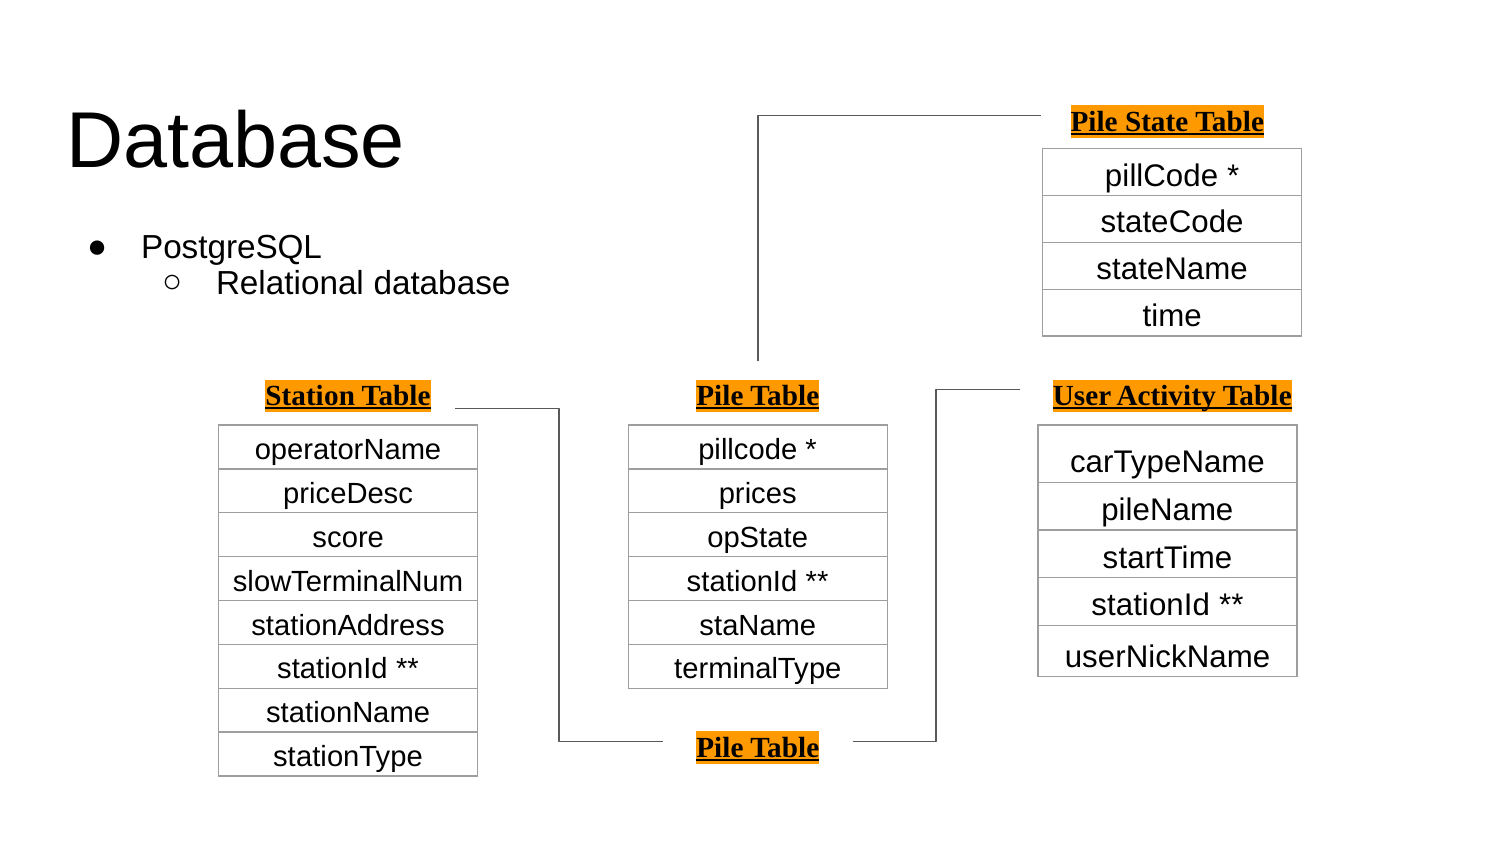

# Database
Pile State Table
| pillCode \* |
| --- |
| stateCode |
| stateName |
| time |
PostgreSQL
Relational database

Station Table
Pile Table
User Activity Table
| operatorName |
| --- |
| priceDesc |
| score |
| slowTerminalNum |
| stationAddress |
| stationId \*\* |
| stationName |
| stationType |
| pillcode \* |
| --- |
| prices |
| opState |
| stationId \*\* |
| staName |
| terminalType |
| carTypeName |
| --- |
| pileName |
| startTime |
| stationId \*\* |
| userNickName |
Pile Table